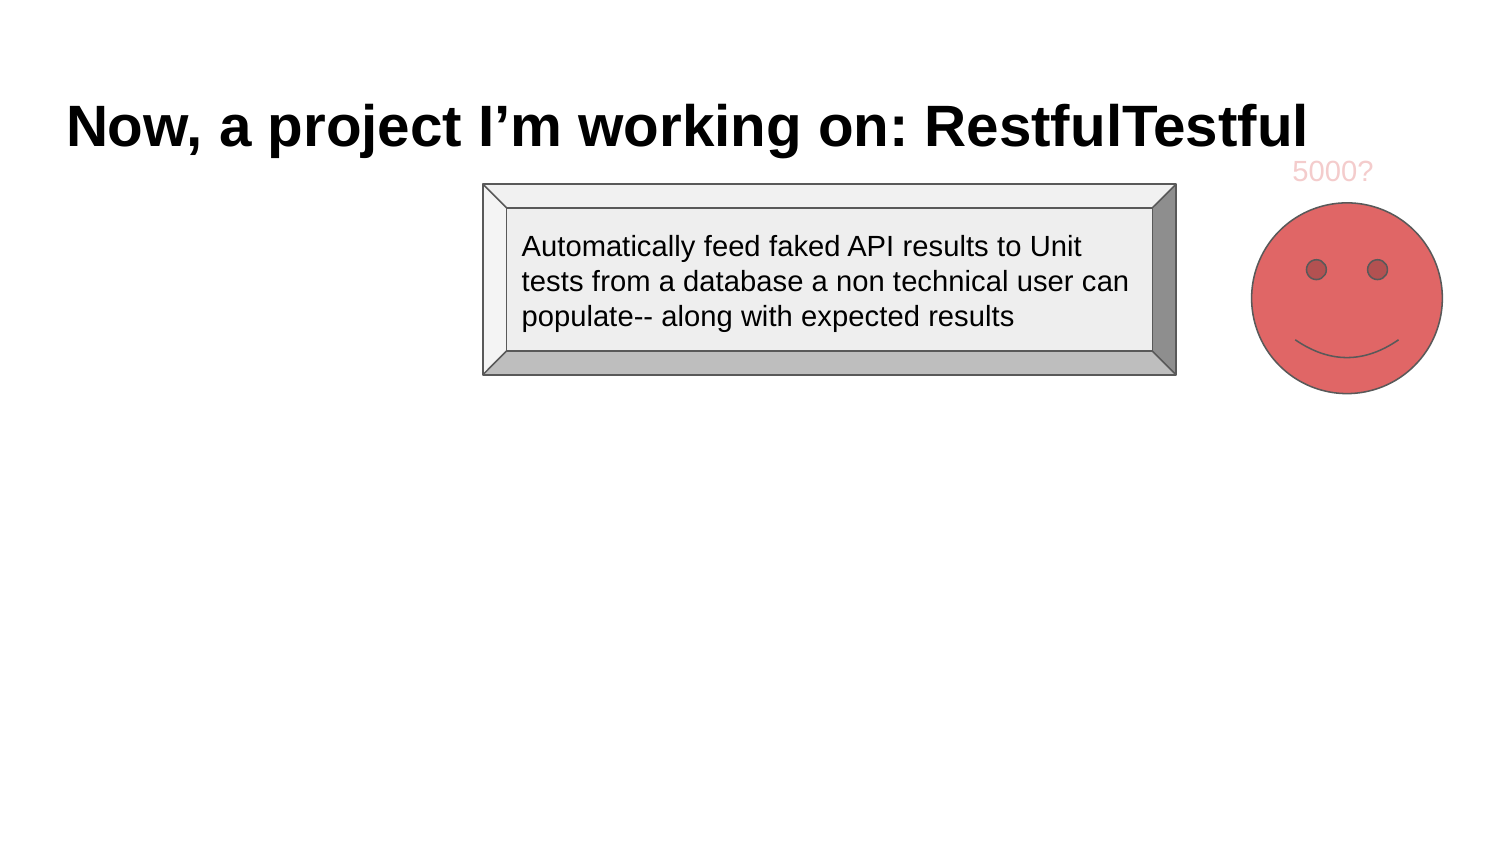

# Now, a project I’m working on: RestfulTestful
5000?
Automatically feed faked API results to Unit tests from a database a non technical user can populate-- along with expected results